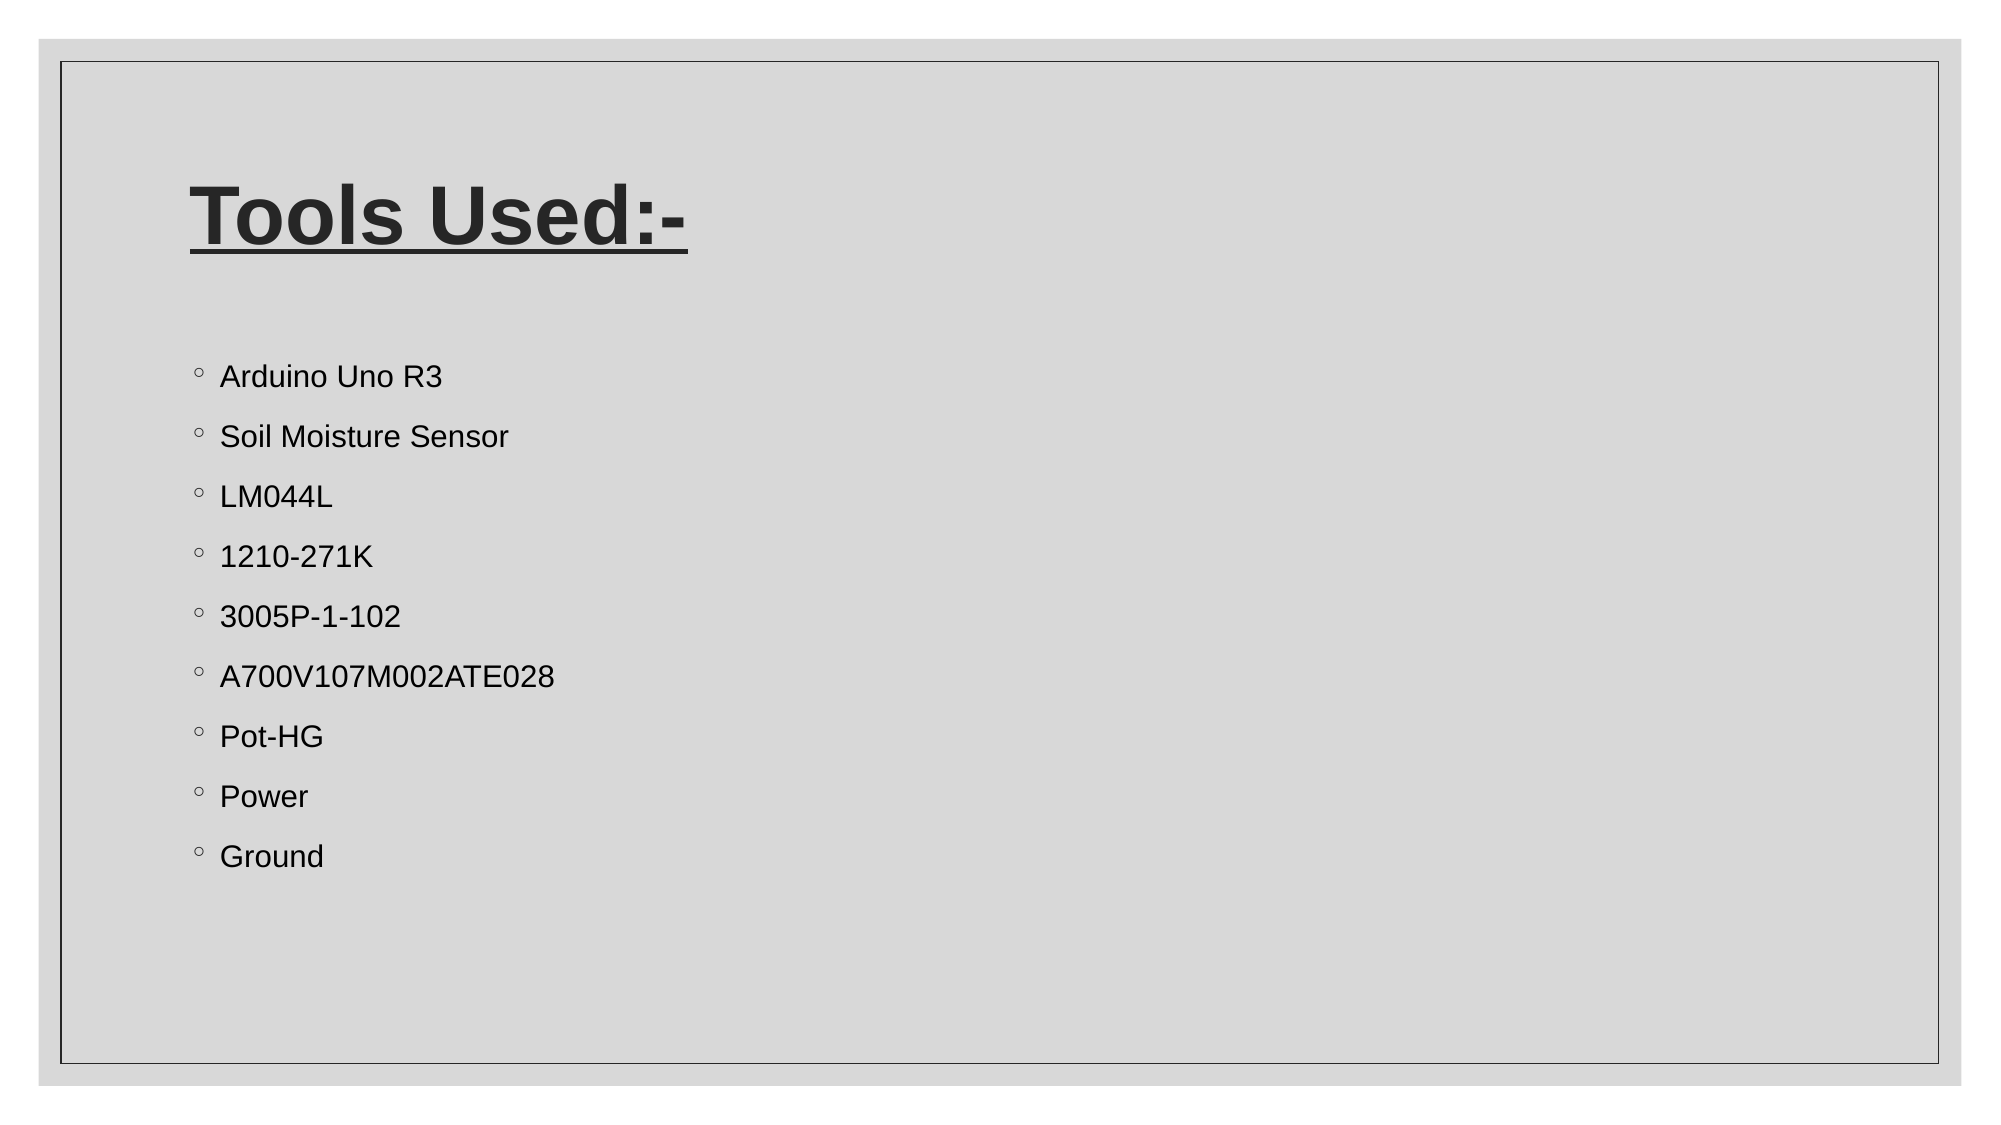

# Tools Used:-
Arduino Uno R3
Soil Moisture Sensor
LM044L
1210-271K
3005P-1-102
A700V107M002ATE028
Pot-HG
Power
Ground